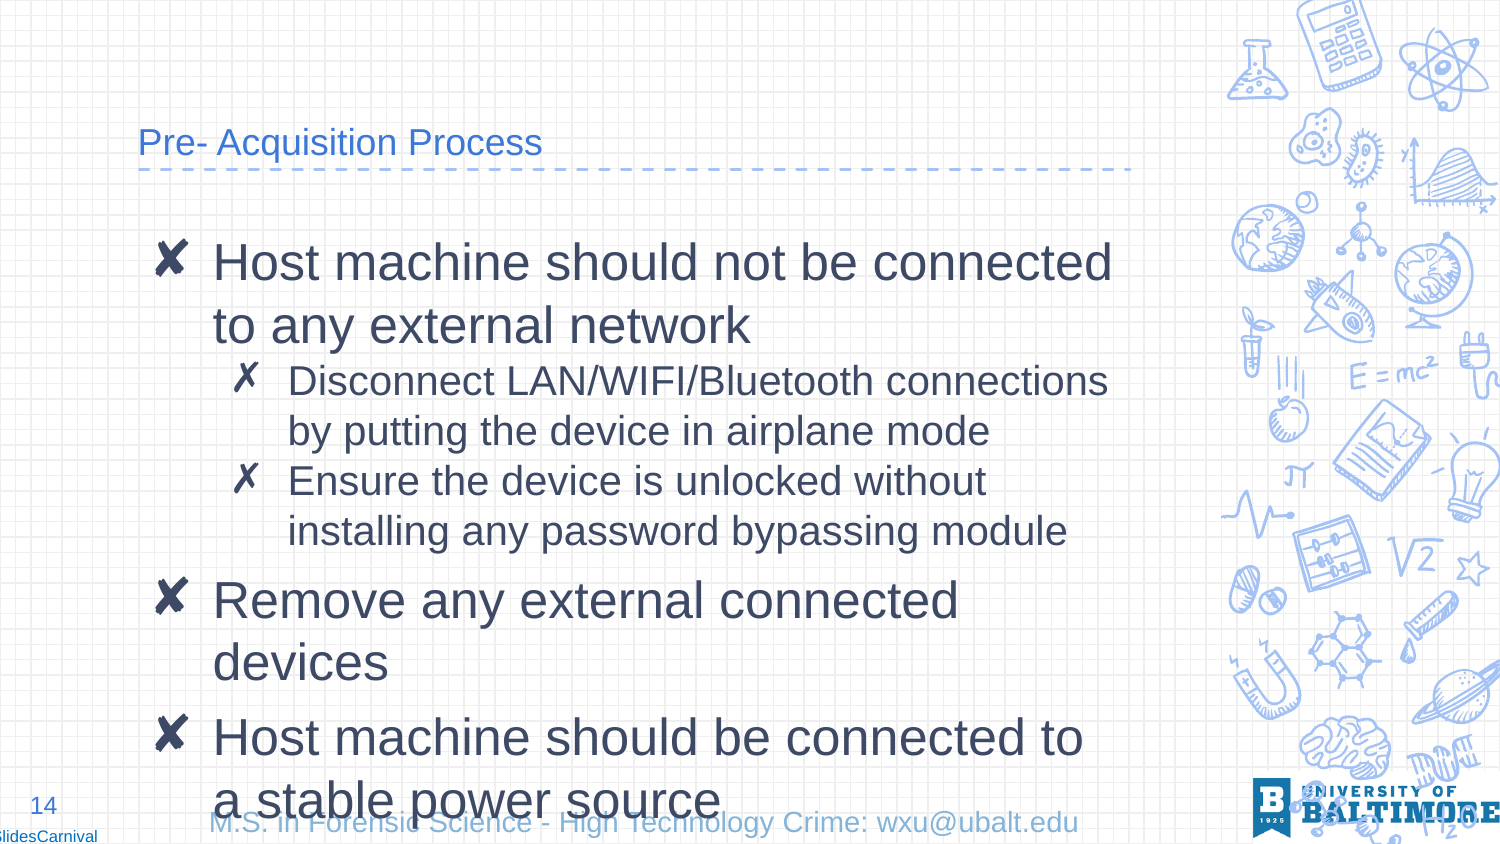

# Pre- Acquisition Process
Host machine should not be connected to any external network
Disconnect LAN/WIFI/Bluetooth connections by putting the device in airplane mode
Ensure the device is unlocked without installing any password bypassing module
Remove any external connected devices
Host machine should be connected to a stable power source
14